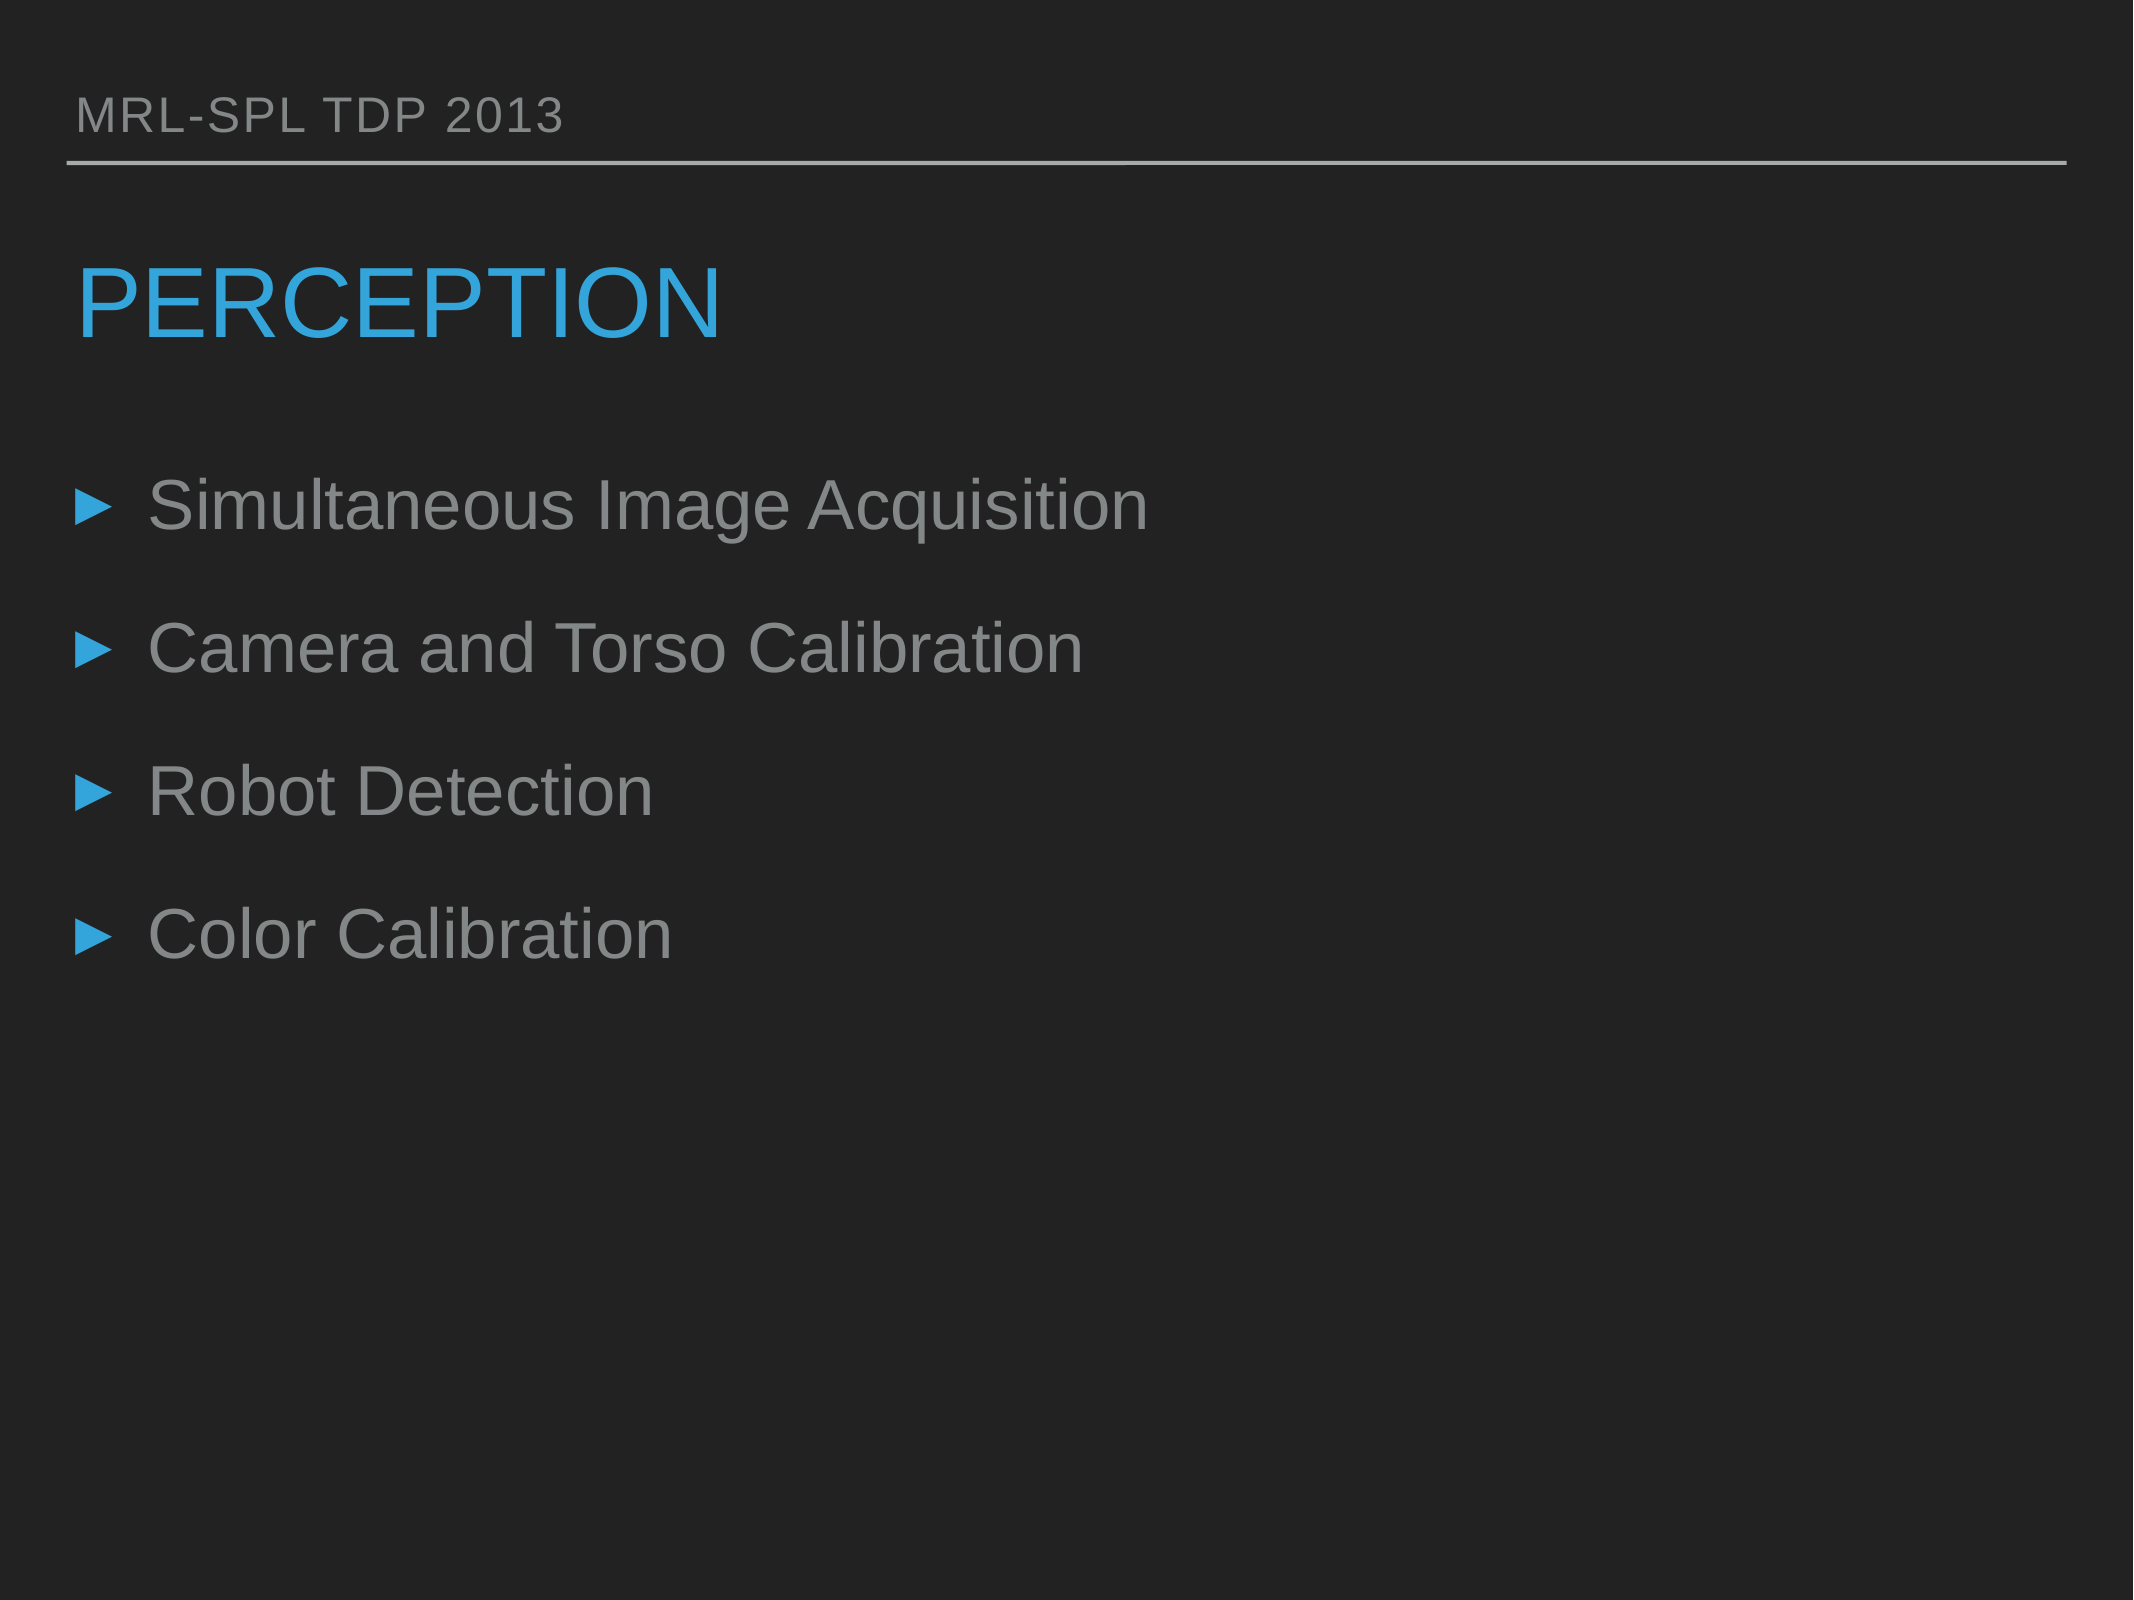

MRL-SPL TDP 2013
# Perception
Simultaneous Image Acquisition
Camera and Torso Calibration
Robot Detection
Color Calibration